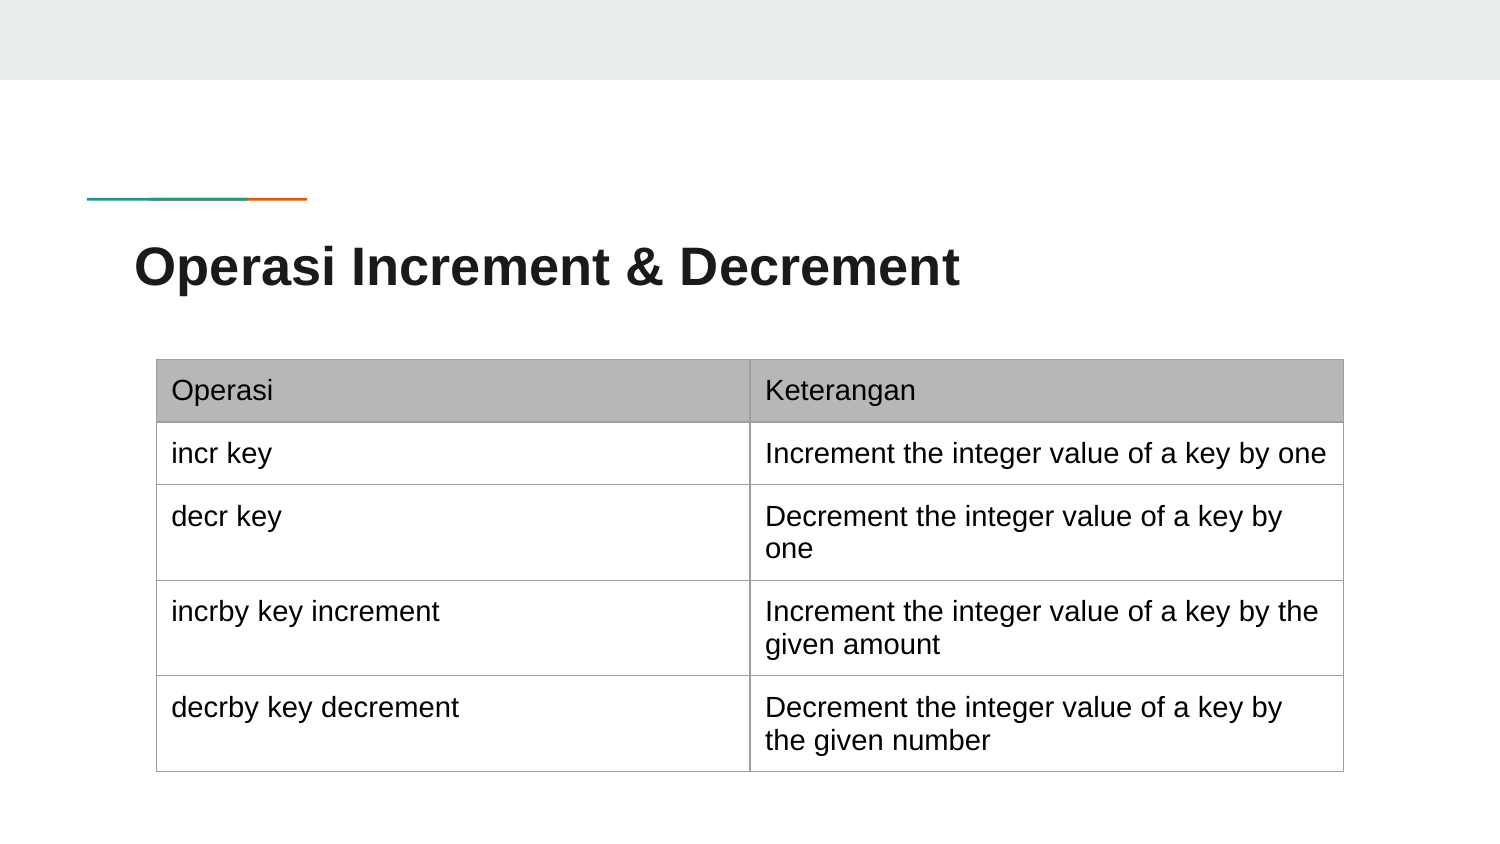

# Operasi Increment & Decrement
| Operasi | Keterangan |
| --- | --- |
| incr key | Increment the integer value of a key by one |
| decr key | Decrement the integer value of a key by one |
| incrby key increment | Increment the integer value of a key by the given amount |
| decrby key decrement | Decrement the integer value of a key by the given number |